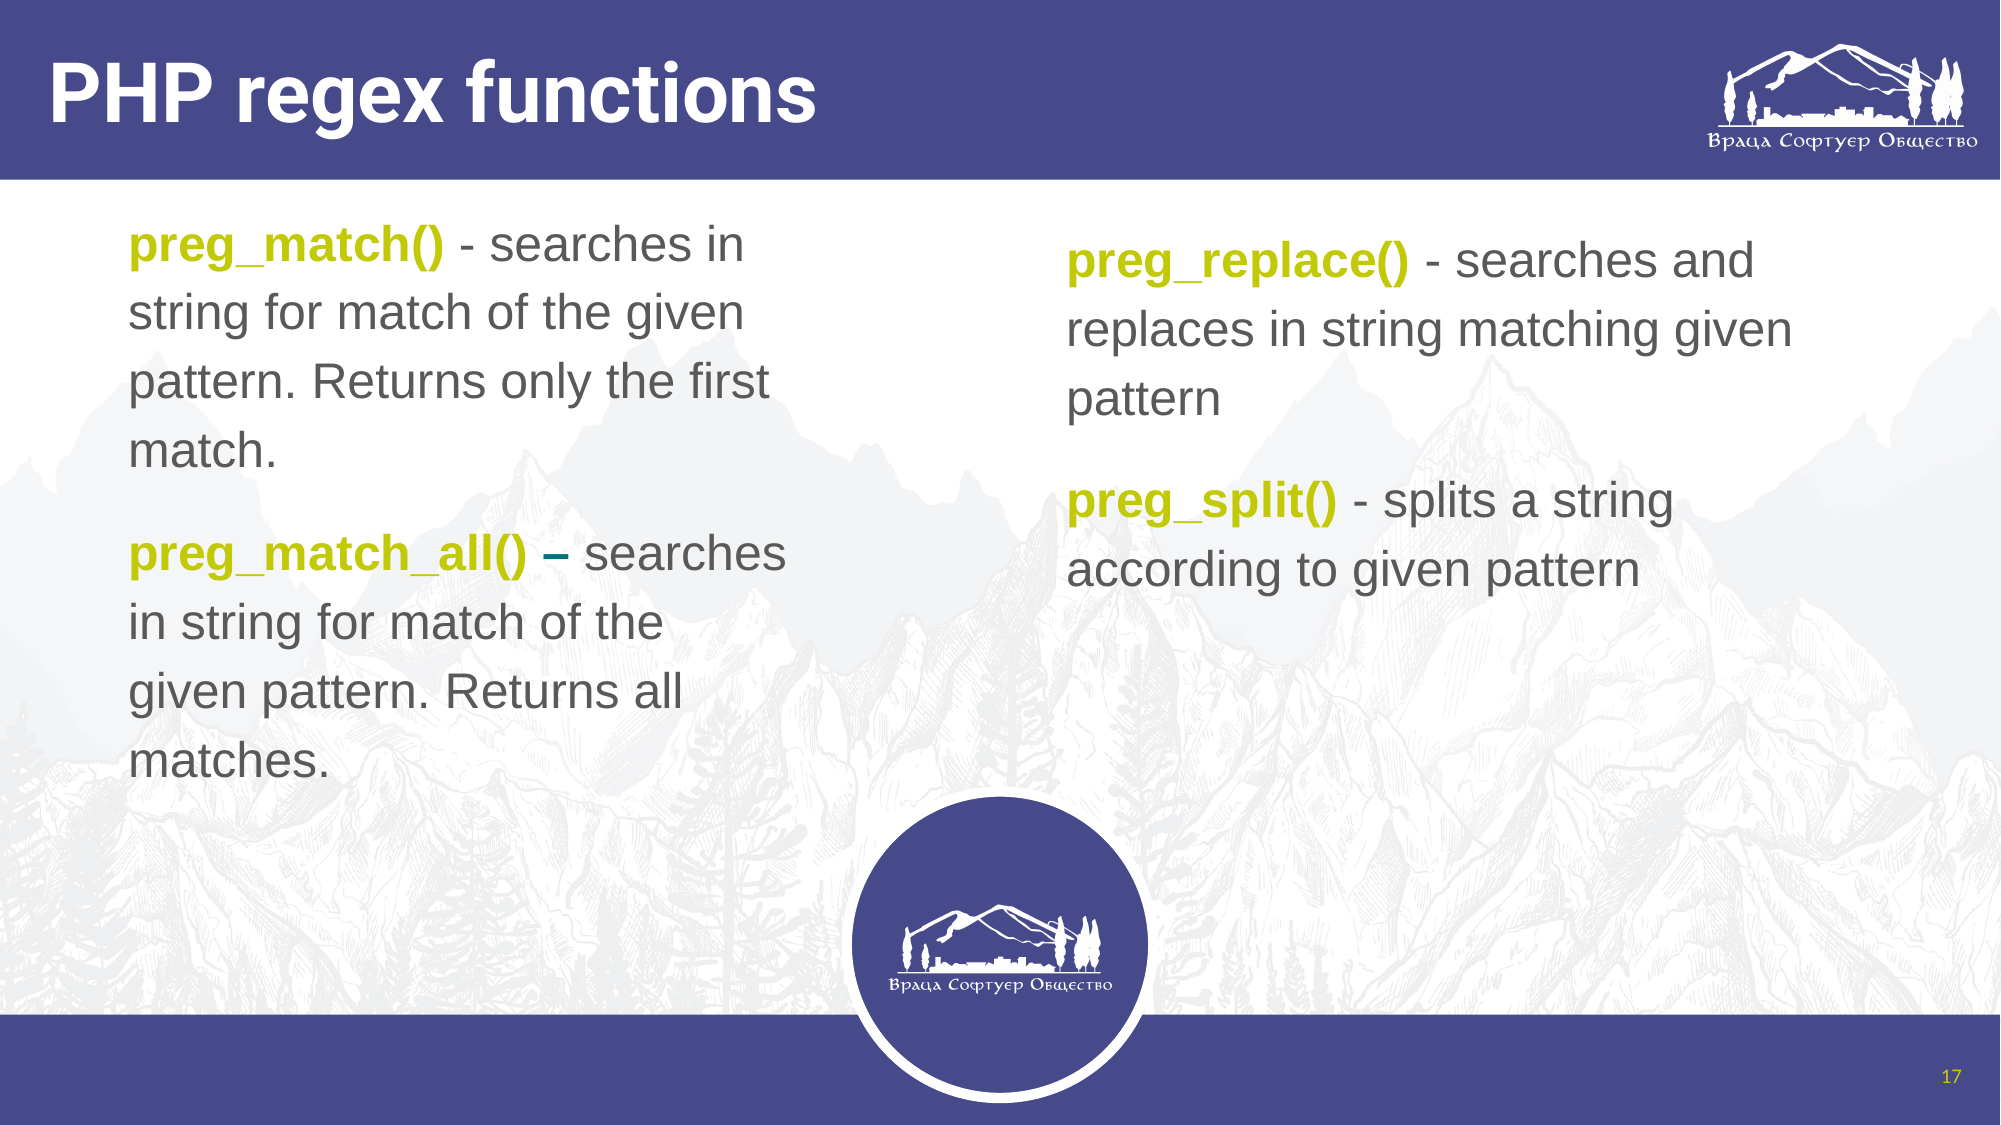

# PHP regex functions
preg_match() - searches in string for match of the given pattern. Returns only the first match.
preg_match_all() – searches in string for match of the given pattern. Returns all matches.

preg_replace() - searches and replaces in string matching given pattern
preg_split() - splits a string according to given pattern

17